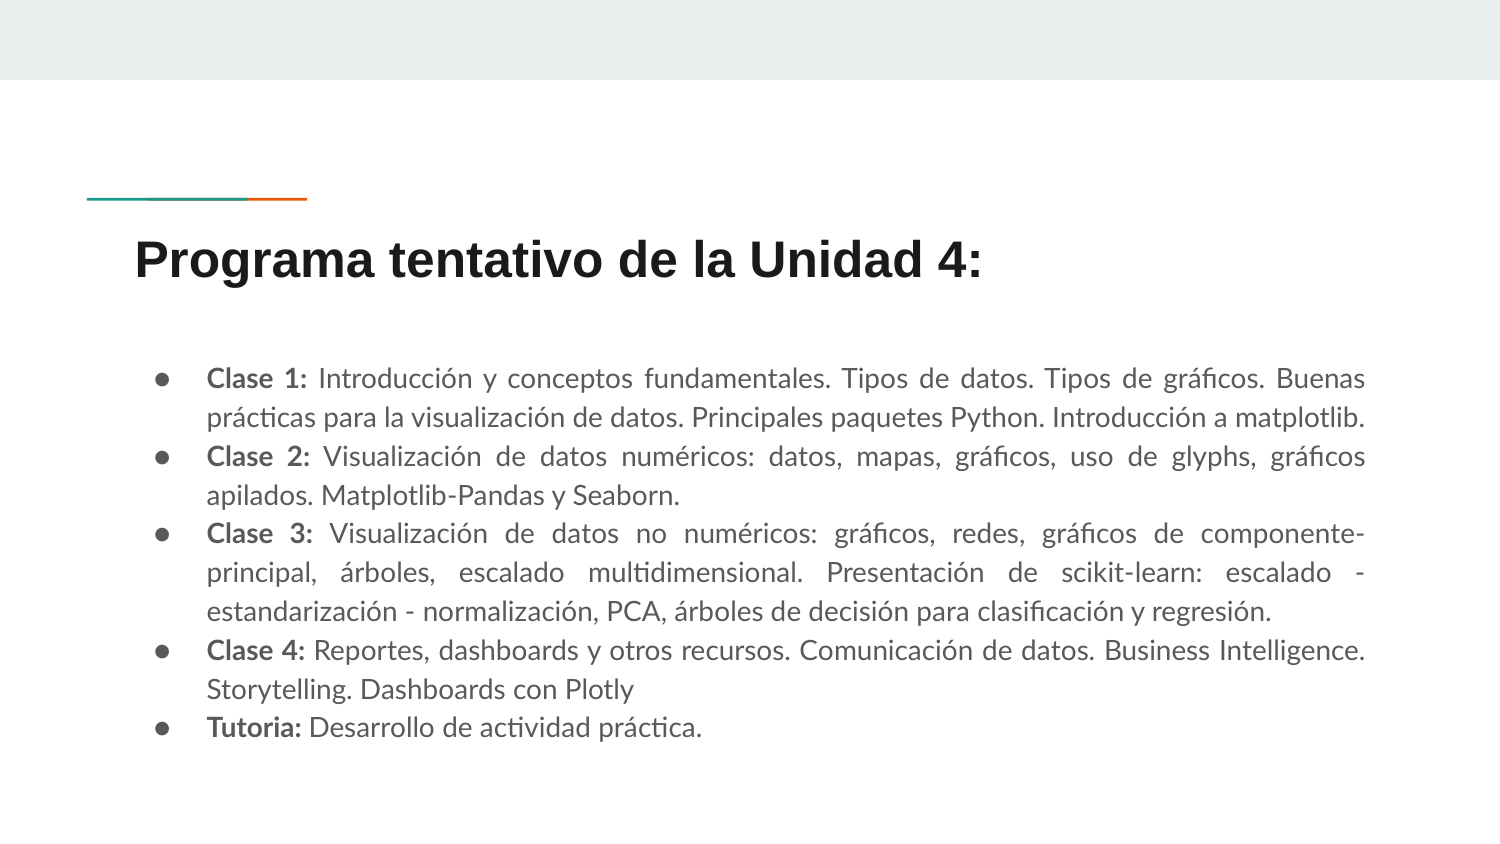

# Programa tentativo de la Unidad 4:
Clase 1: Introducción y conceptos fundamentales. Tipos de datos. Tipos de gráficos. Buenas prácticas para la visualización de datos. Principales paquetes Python. Introducción a matplotlib.
Clase 2: Visualización de datos numéricos: datos, mapas, gráficos, uso de glyphs, gráficos apilados. Matplotlib-Pandas y Seaborn.
Clase 3: Visualización de datos no numéricos: gráficos, redes, gráficos de componente-principal, árboles, escalado multidimensional. Presentación de scikit-learn: escalado - estandarización - normalización, PCA, árboles de decisión para clasificación y regresión.
Clase 4: Reportes, dashboards y otros recursos. Comunicación de datos. Business Intelligence. Storytelling. Dashboards con Plotly
Tutoria: Desarrollo de actividad práctica.